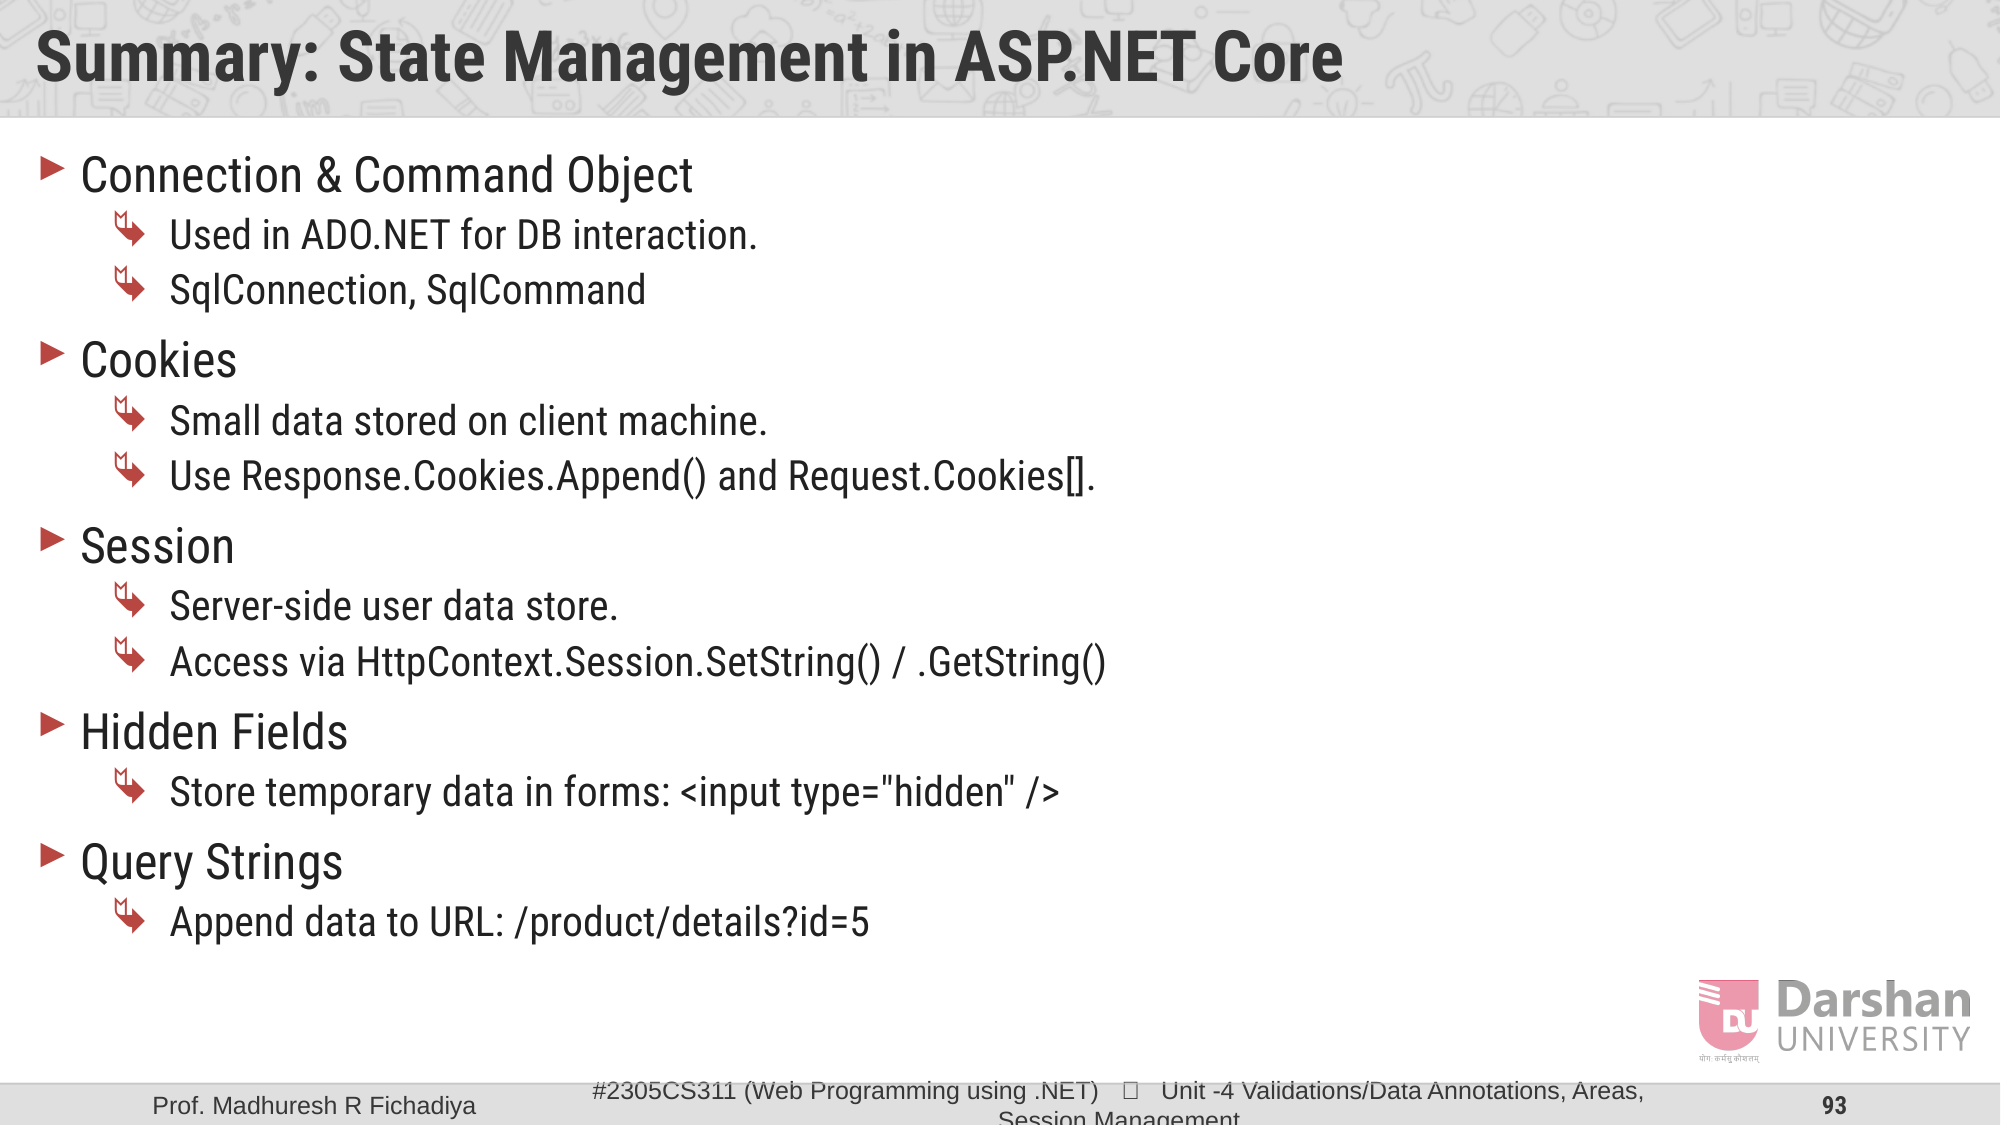

# Summary: State Management in ASP.NET Core
Connection & Command Object
Used in ADO.NET for DB interaction.
SqlConnection, SqlCommand
Cookies
Small data stored on client machine.
Use Response.Cookies.Append() and Request.Cookies[].
Session
Server-side user data store.
Access via HttpContext.Session.SetString() / .GetString()
Hidden Fields
Store temporary data in forms: <input type="hidden" />
Query Strings
Append data to URL: /product/details?id=5